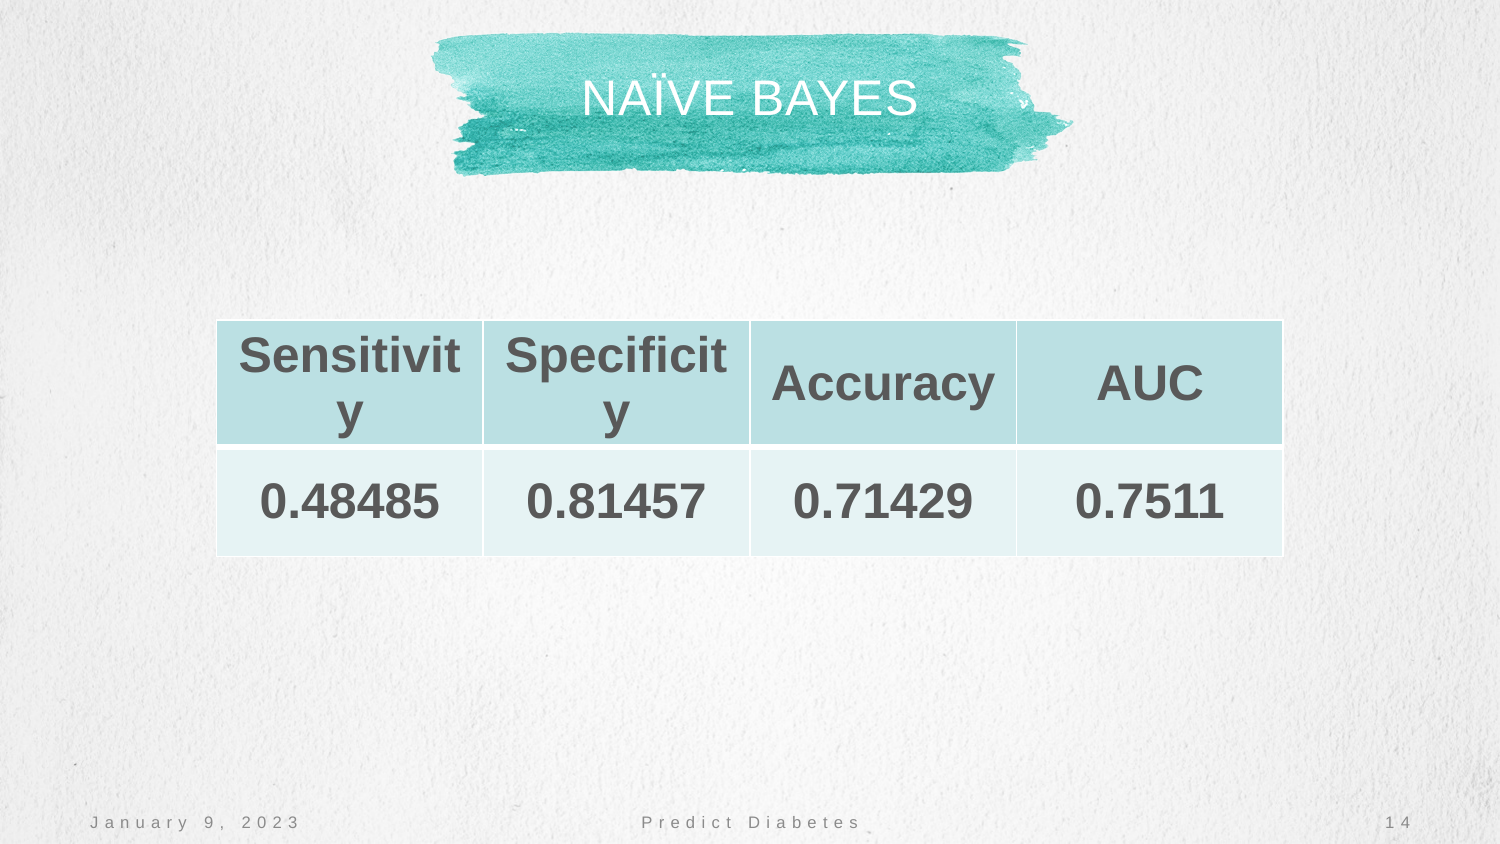

# NAÏVE bAYES
| Sensitivity | Specificity | Accuracy | AUC |
| --- | --- | --- | --- |
| 0.48485 | 0.81457 | 0.71429 | 0.7511 |

January 9, 2023
Predict Diabetes
14